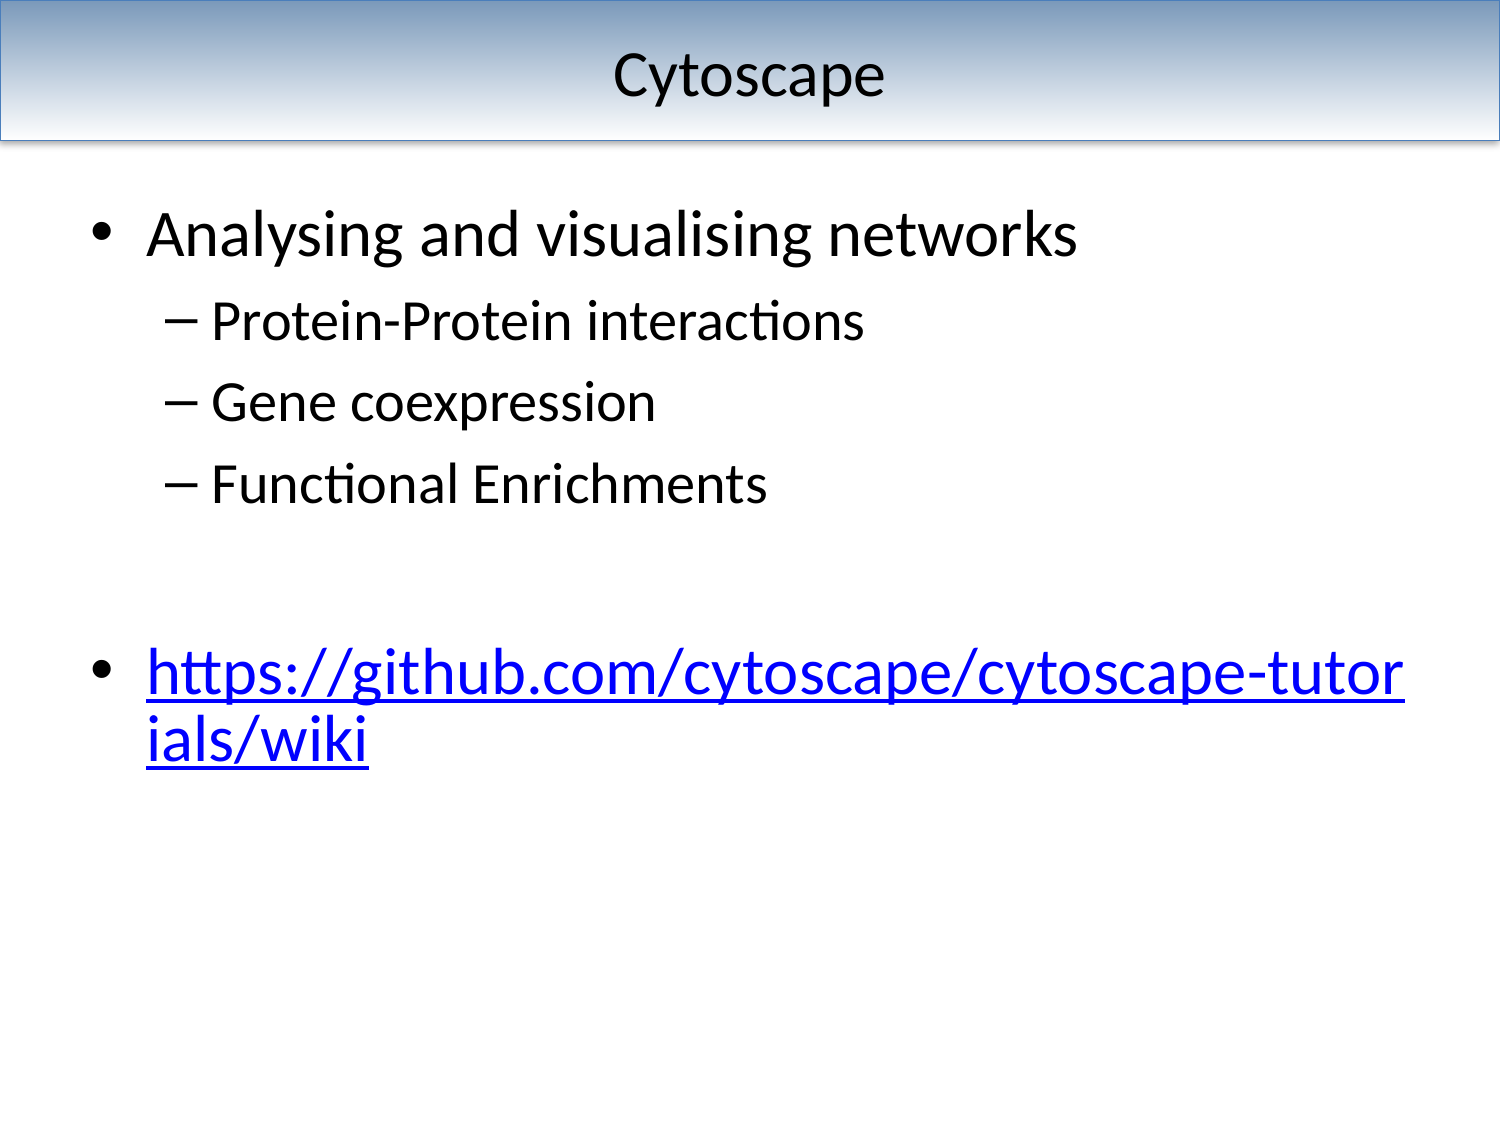

# Cytoscape
Analysing and visualising networks
Protein-Protein interactions
Gene coexpression
Functional Enrichments

https://github.com/cytoscape/cytoscape-tutorials/wiki